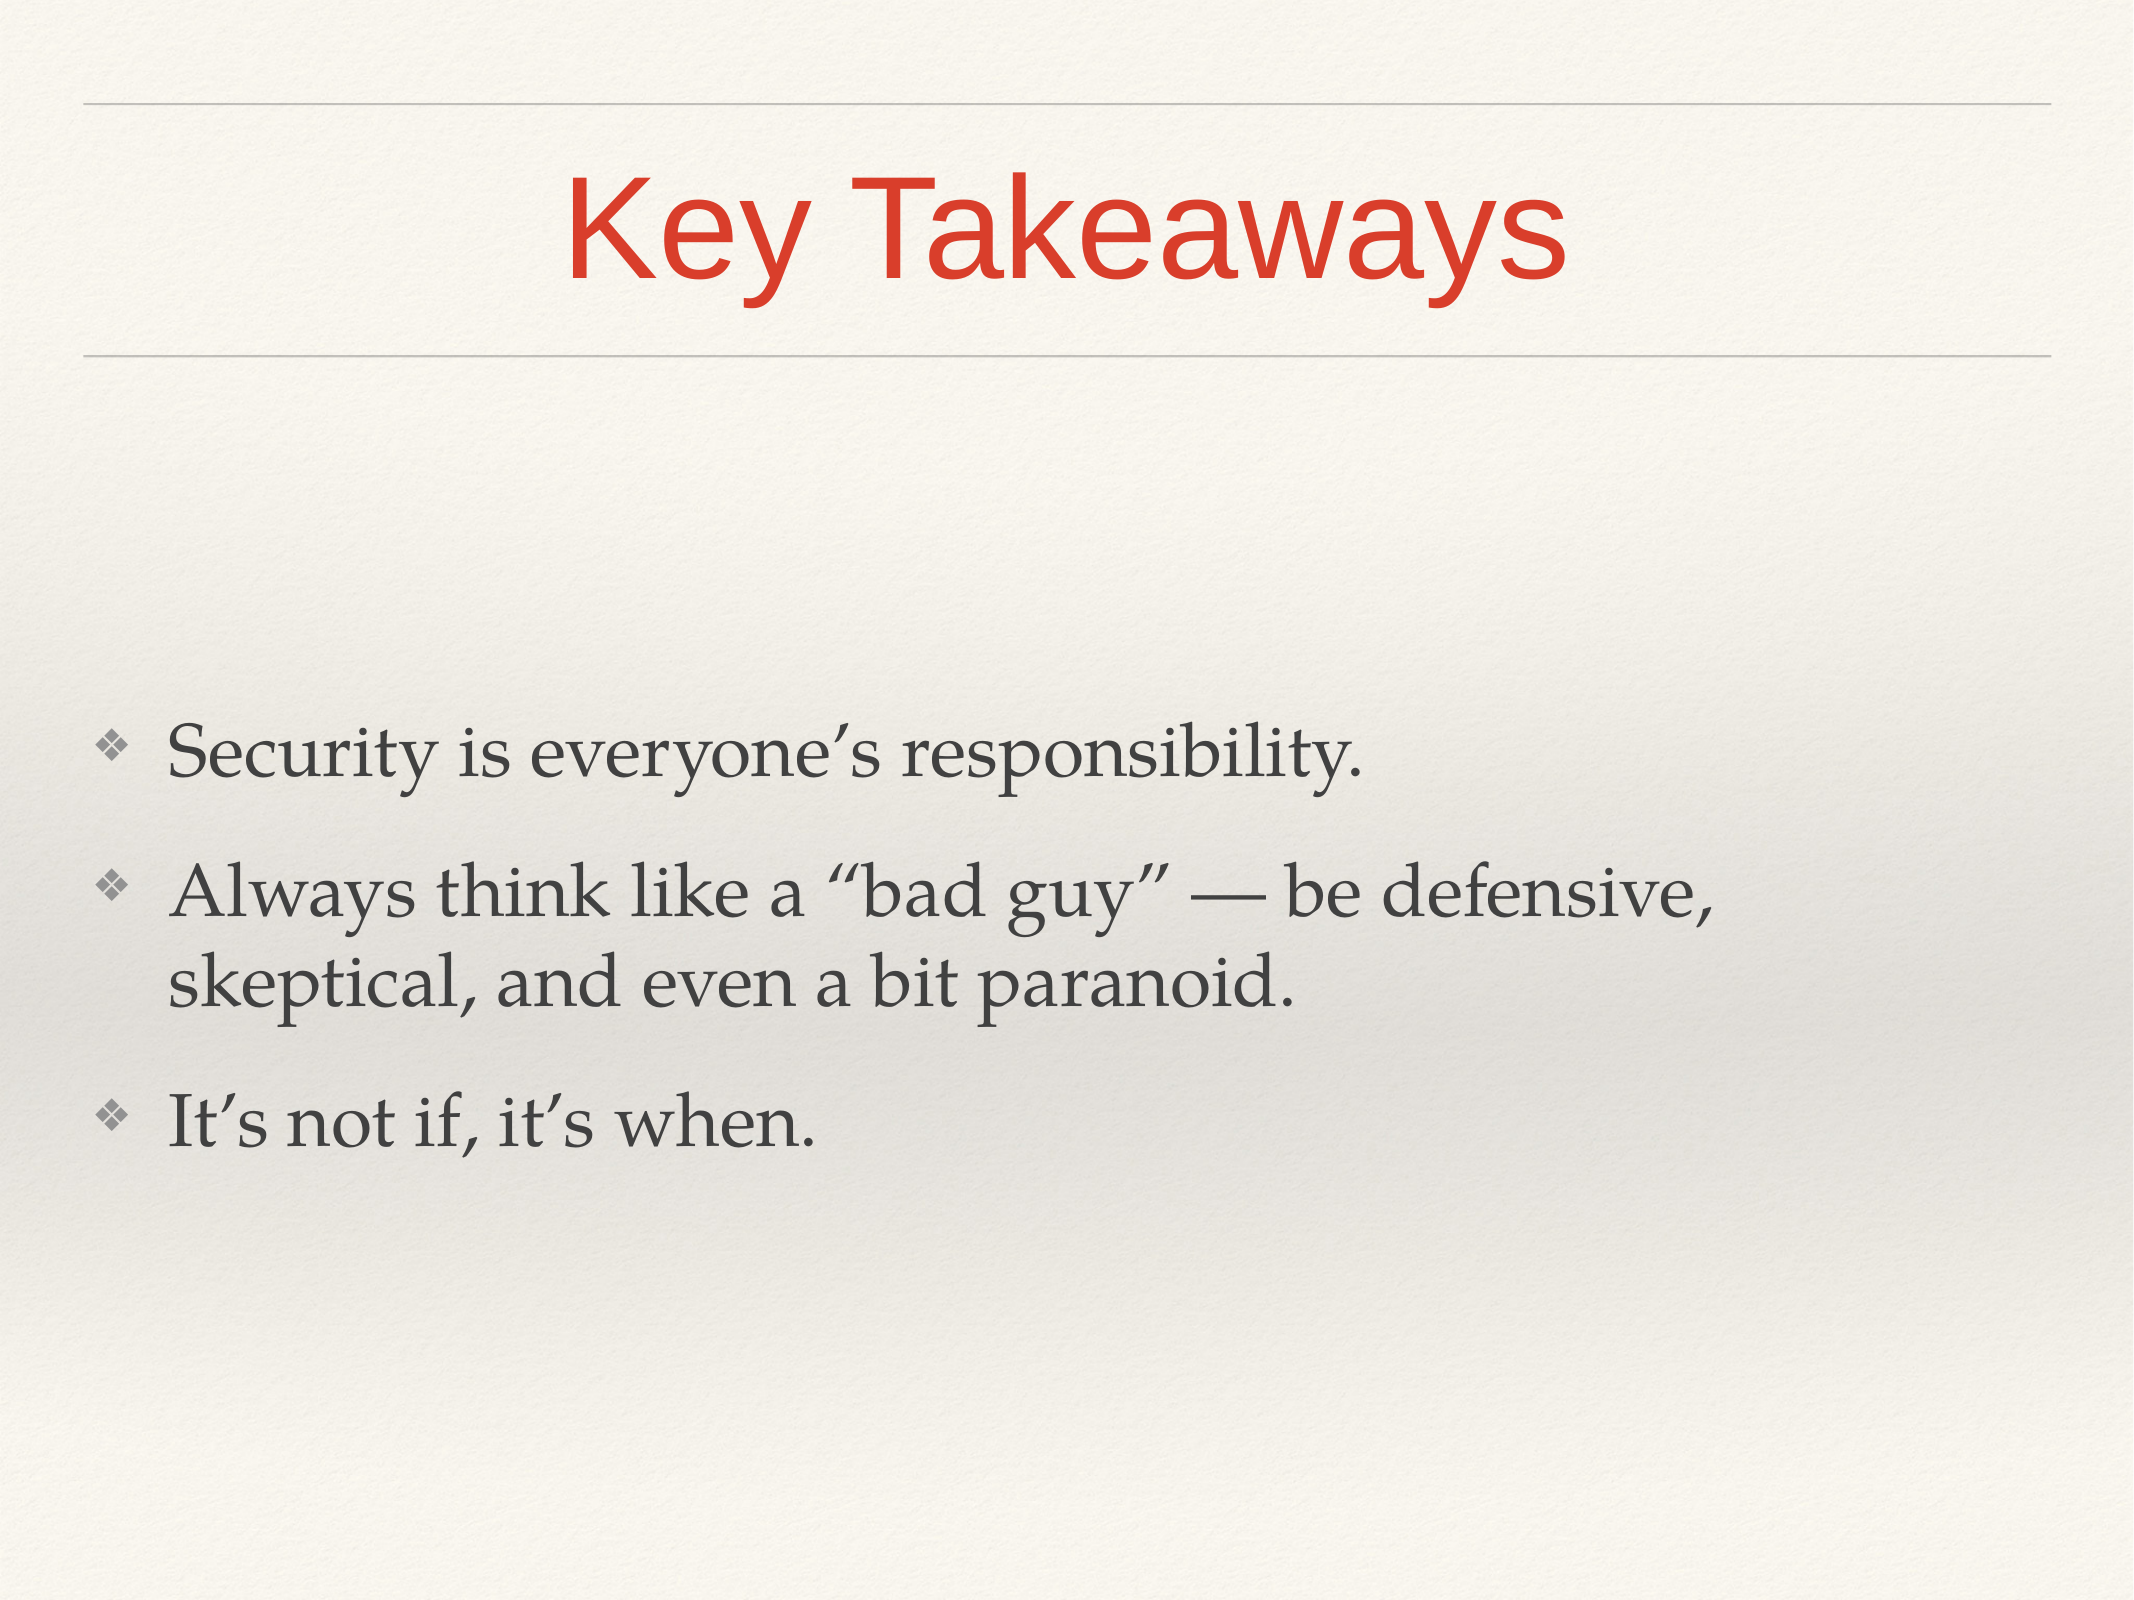

# Key Takeaways
Security is everyone’s responsibility.
Always think like a “bad guy” — be defensive, skeptical, and even a bit paranoid.
It’s not if, it’s when.